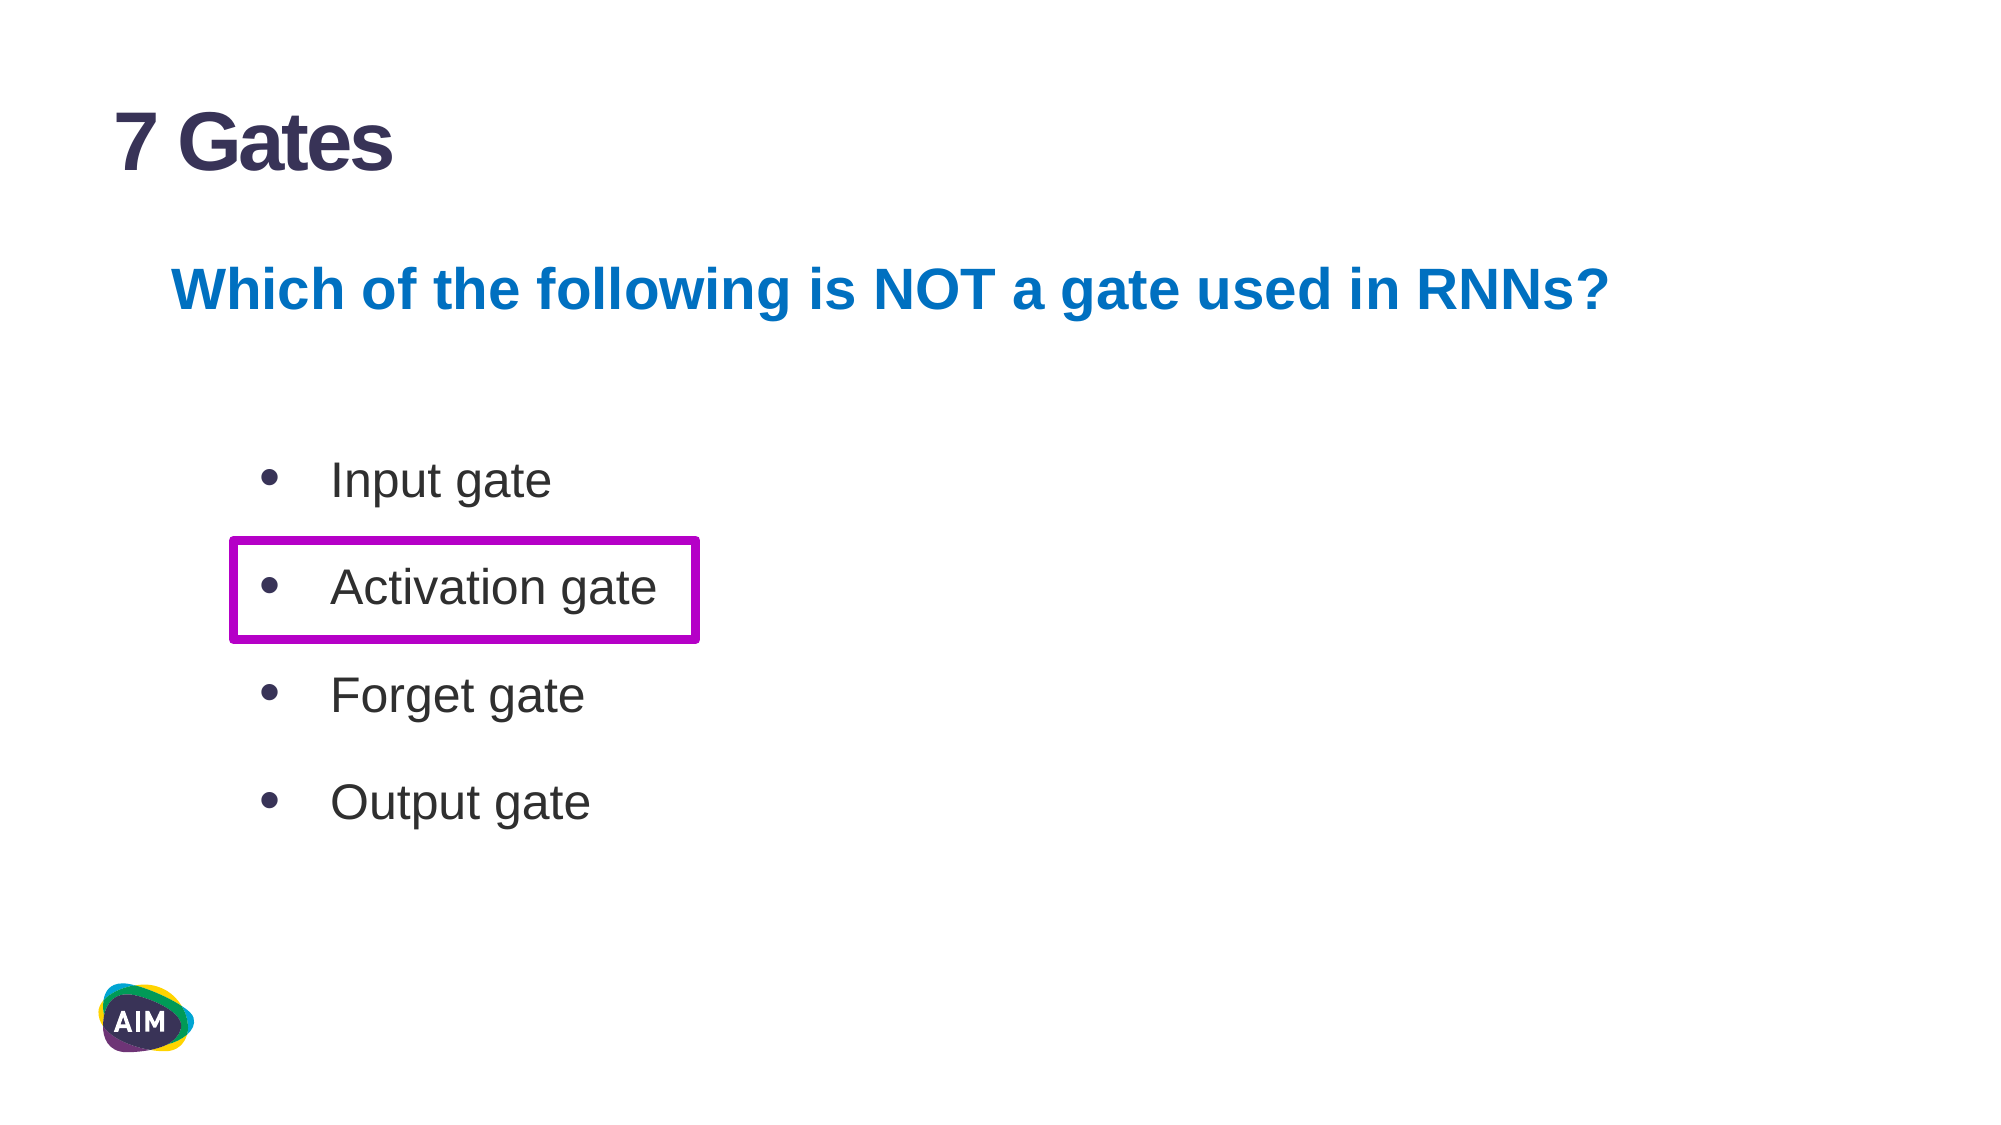

# 7 Gates
Which of the following is NOT a gate used in RNNs?
Input gate
Activation gate
Forget gate
Output gate